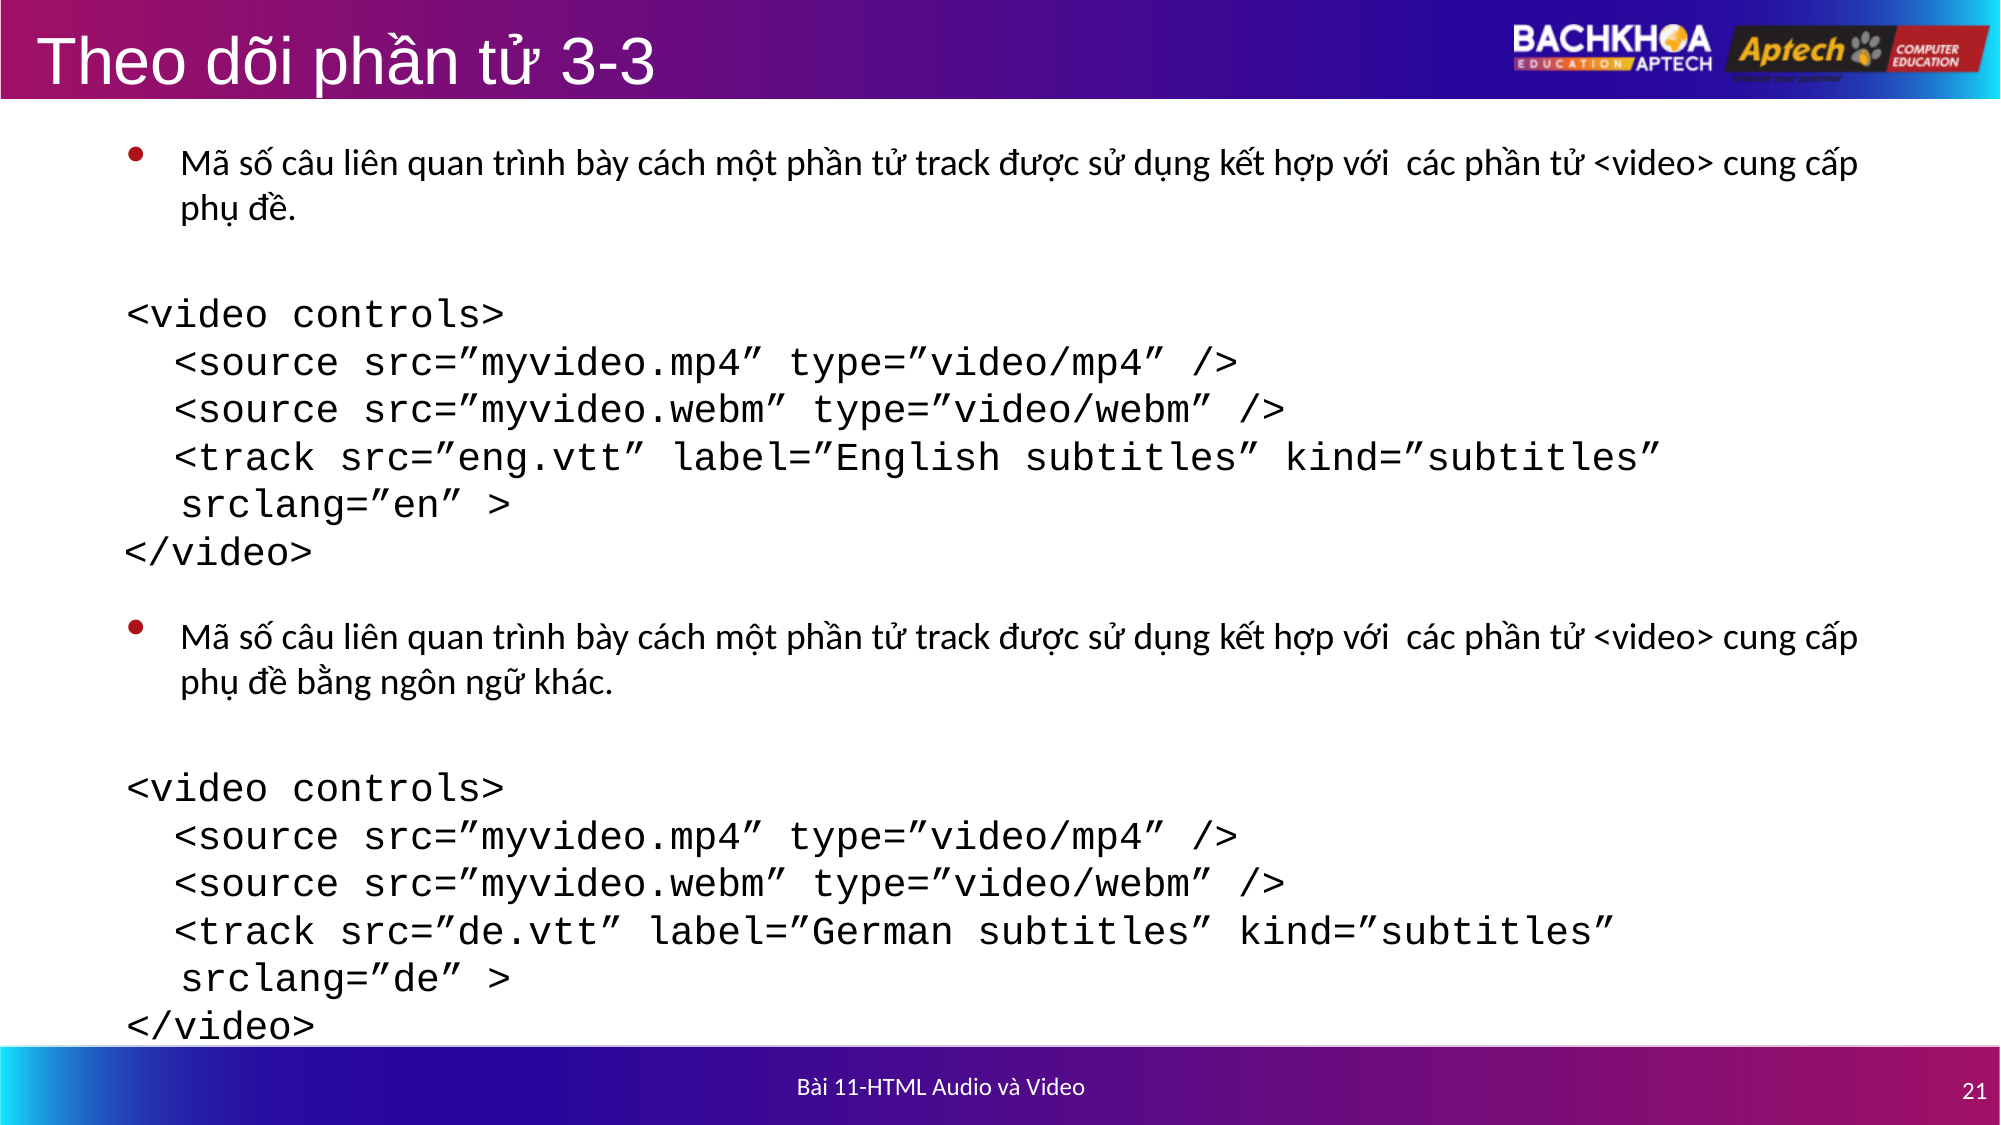

# Theo dõi phần tử 3-3
Mã số câu liên quan trình bày cách một phần tử track được sử dụng kết hợp với  các phần tử <video> cung cấp phụ đề.

<video controls>
<source src=”myvideo.mp4” type=”video/mp4” />
<source src=”myvideo.webm” type=”video/webm” />
<track src=”eng.vtt” label=”English subtitles” kind=”subtitles”  srclang=”en” >
</video>
Mã số câu liên quan trình bày cách một phần tử track được sử dụng kết hợp với  các phần tử <video> cung cấp phụ đề bằng ngôn ngữ khác.

<video controls>
<source src=”myvideo.mp4” type=”video/mp4” />
<source src=”myvideo.webm” type=”video/webm” />
<track src=”de.vtt” label=”German subtitles” kind=”subtitles”
srclang=”de” >
</video>
Bài 11-HTML Audio và Video
21